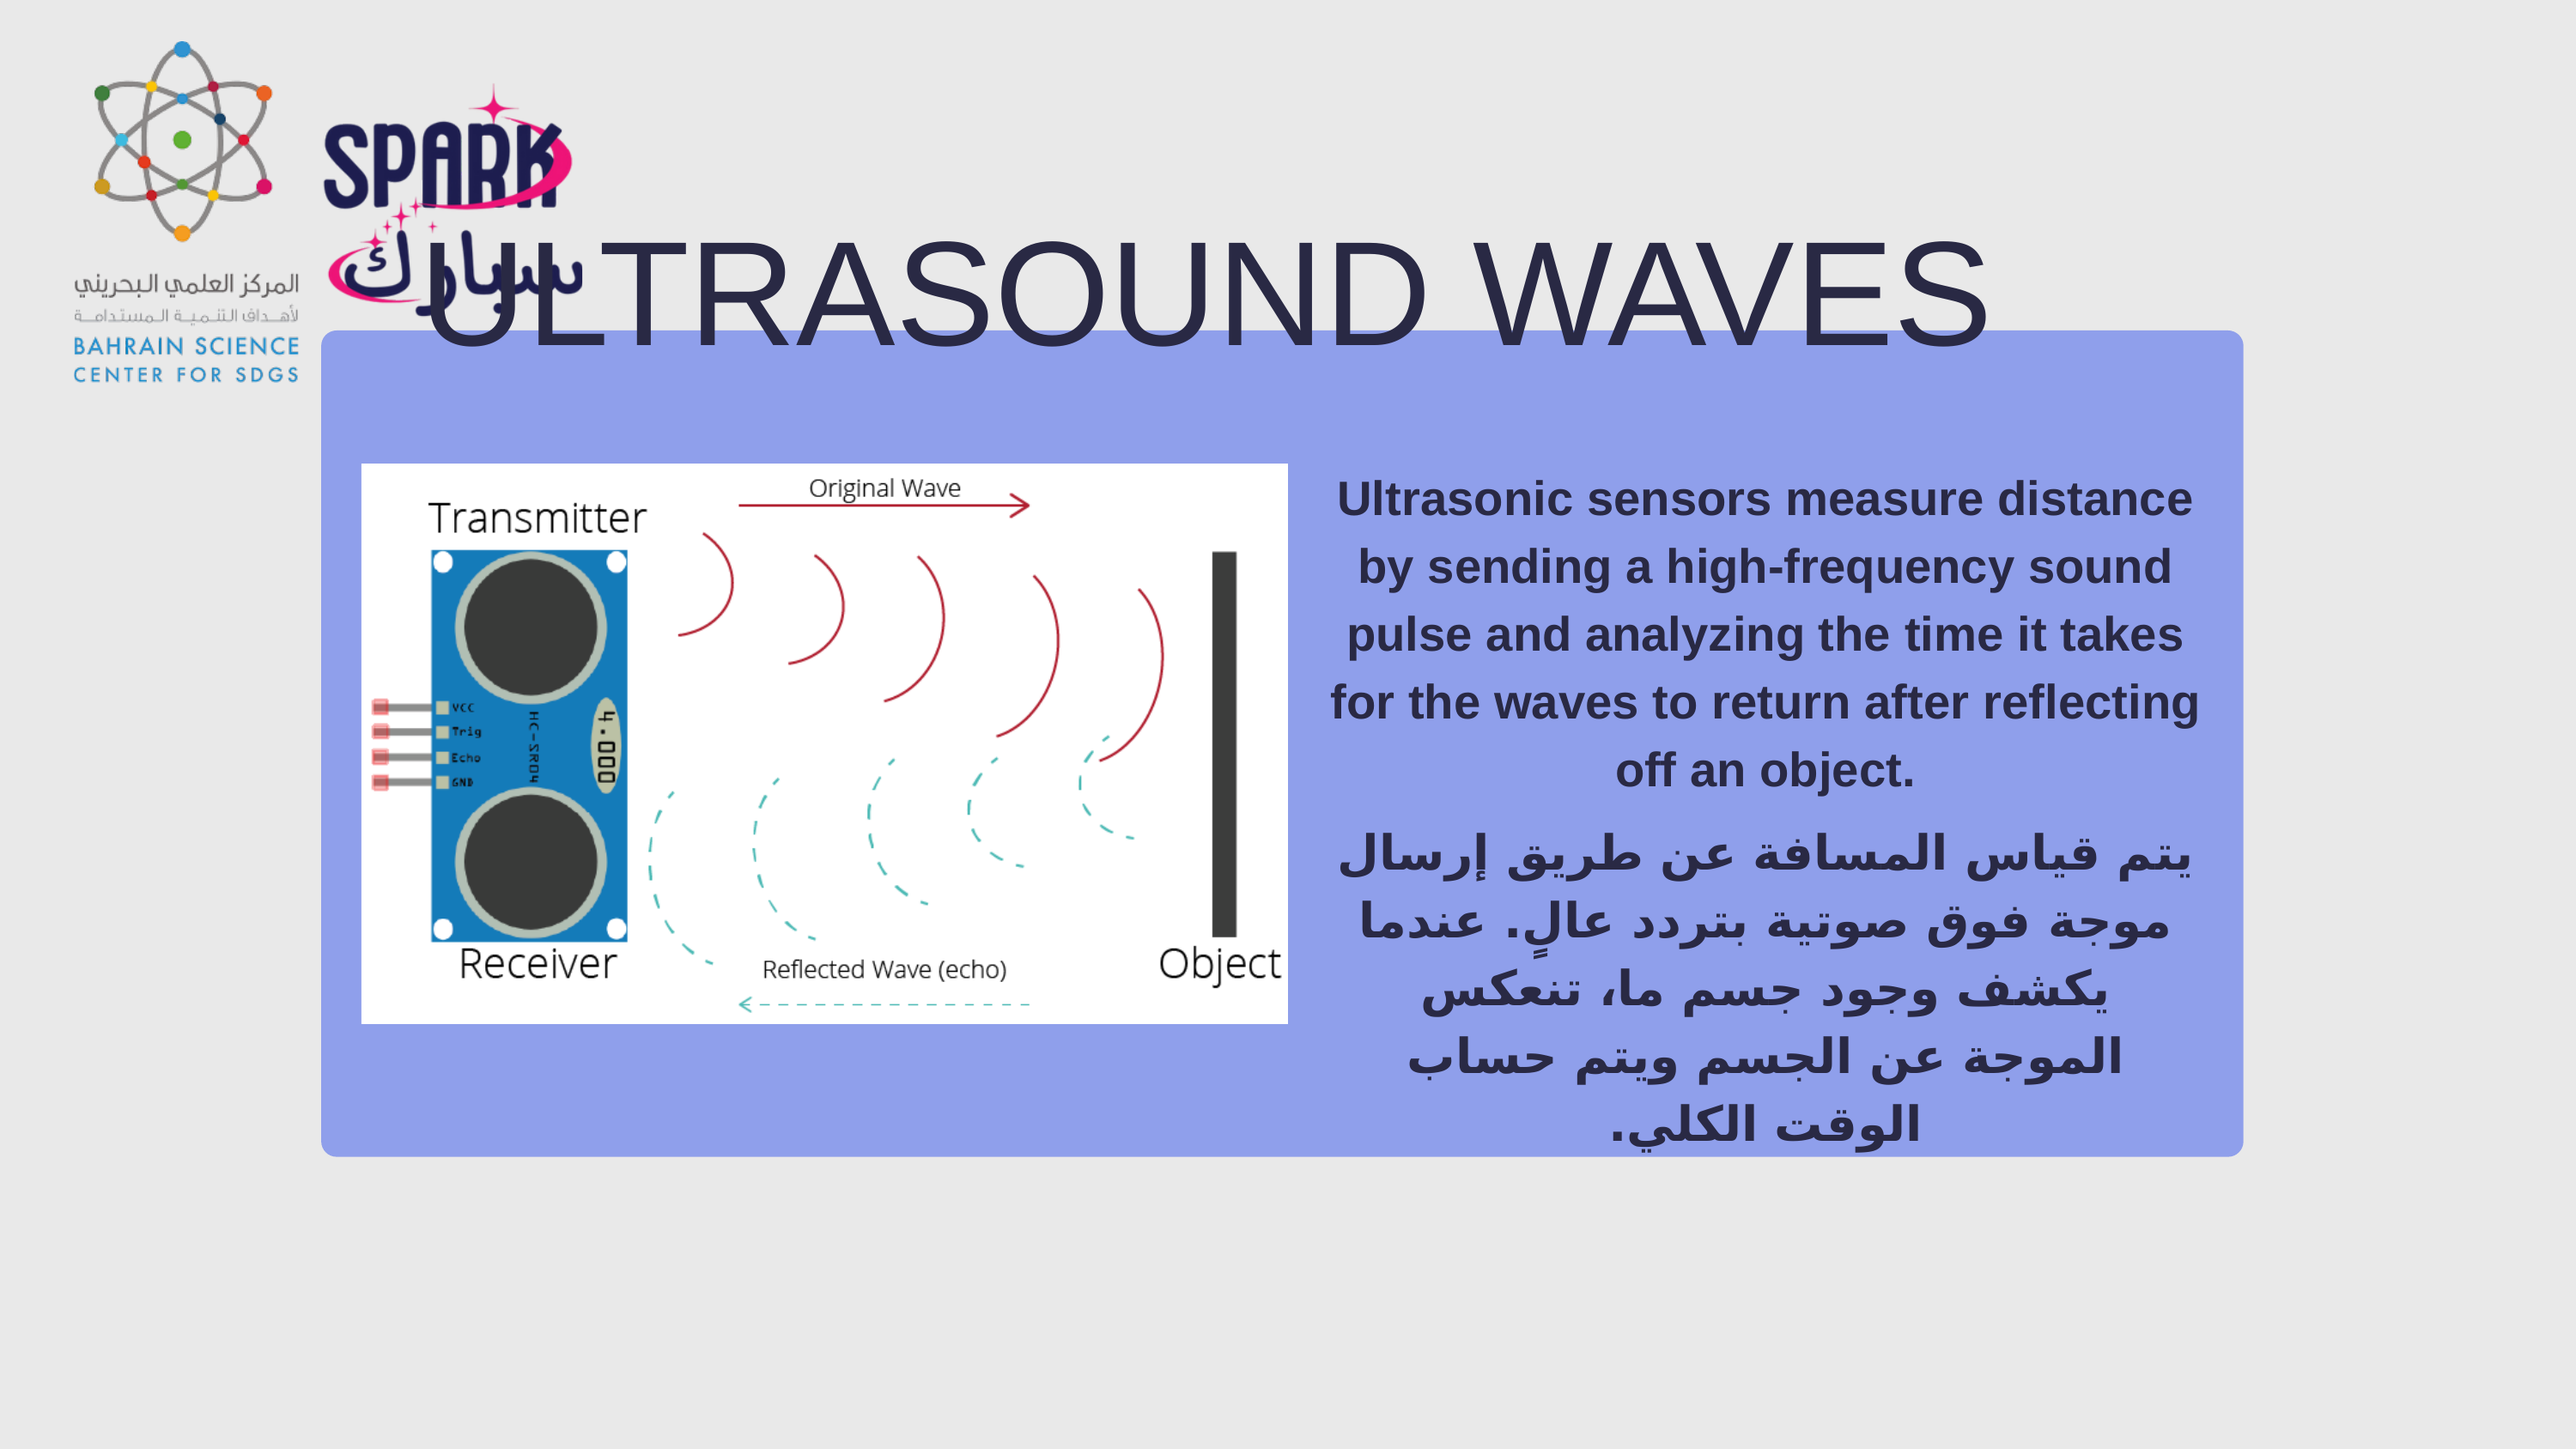

ULTRASOUND WAVES

Ultrasonic sensors measure distance by sending a high-frequency sound pulse and analyzing the time it takes for the waves to return after reflecting off an object.

يتم قياس المسافة عن طريق إرسال موجة فوق صوتية بتردد عالٍ. عندما يكشف وجود جسم ما، تنعكس الموجة عن الجسم ويتم حساب الوقت الكلي.